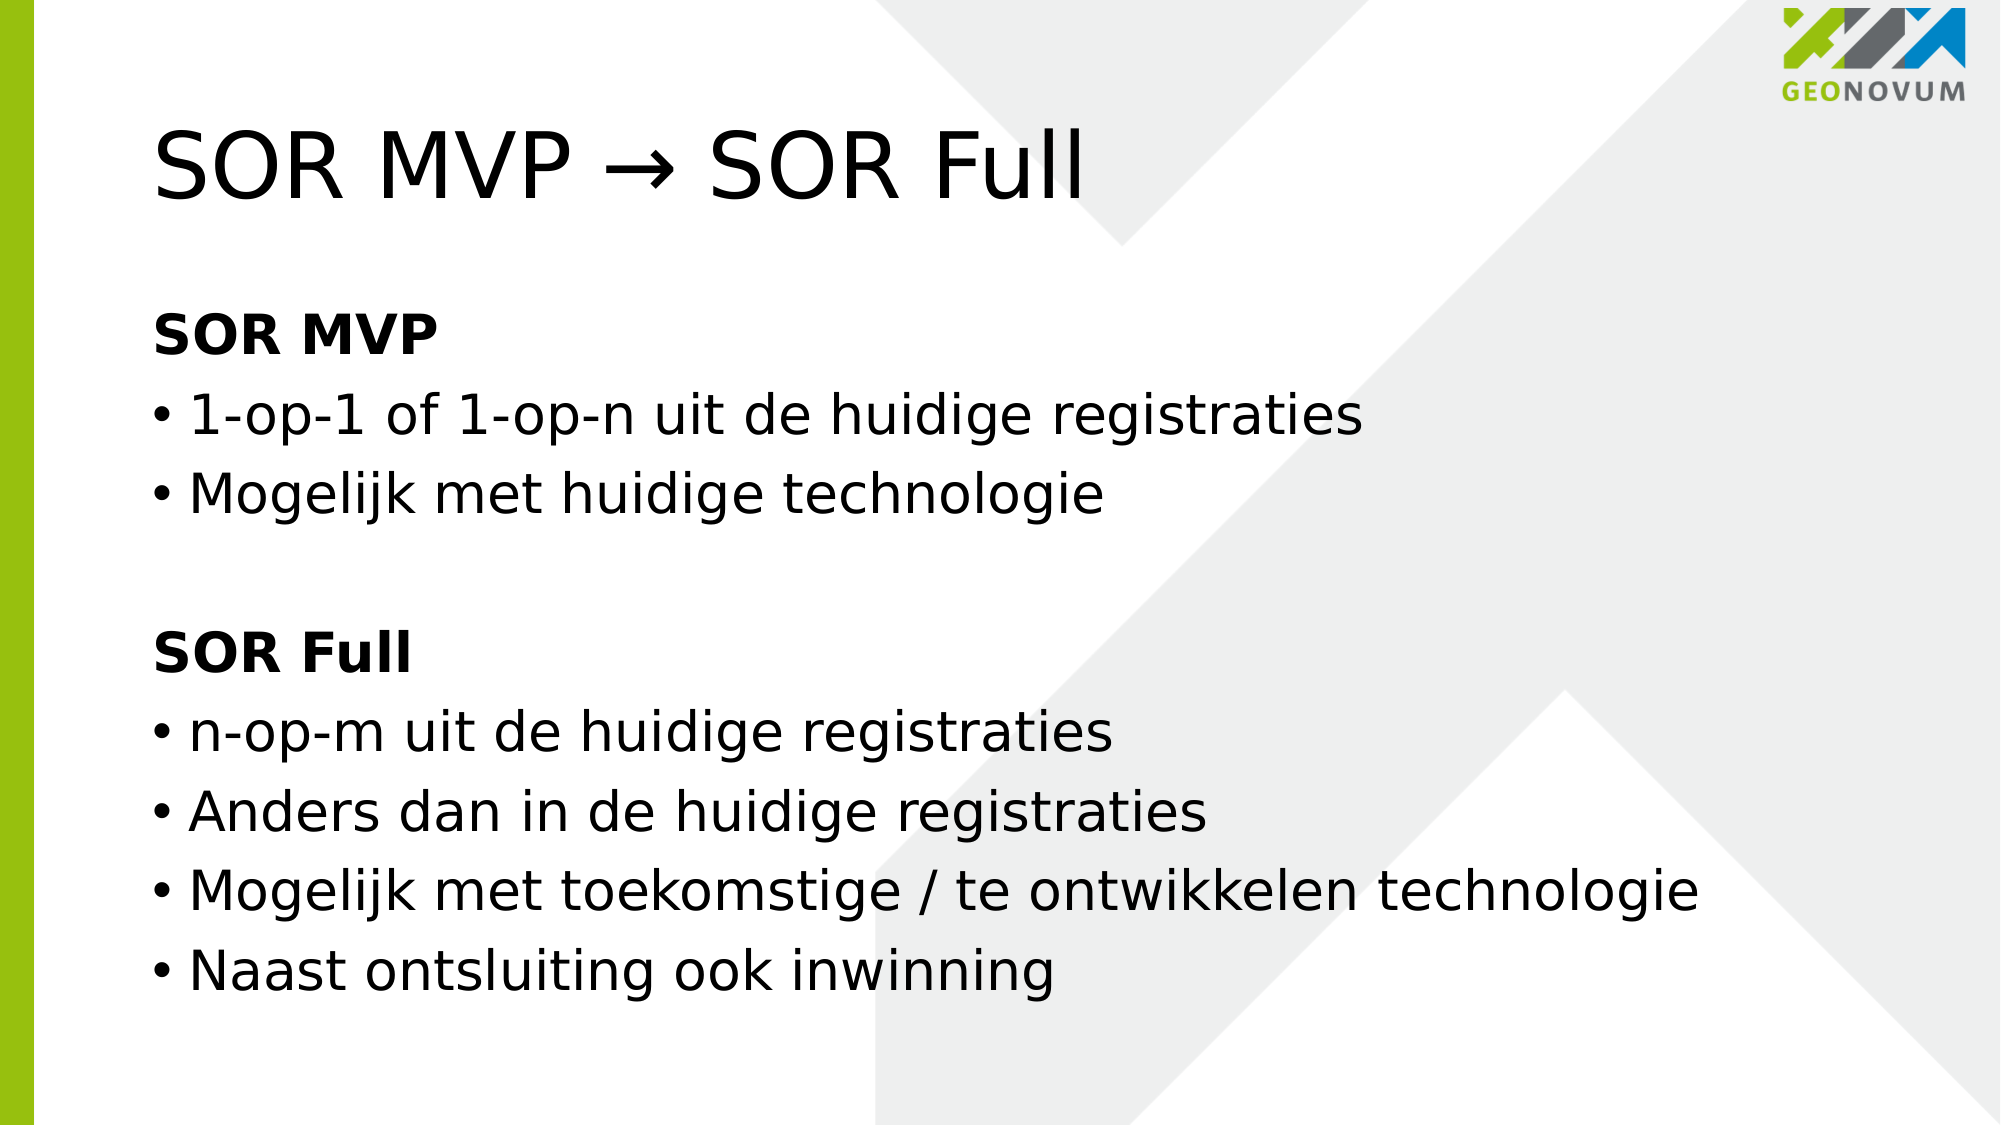

# SOR MVP → SOR Full
SOR MVP
1-op-1 of 1-op-n uit de huidige registraties
Mogelijk met huidige technologie

SOR Full
n-op-m uit de huidige registraties
Anders dan in de huidige registraties
Mogelijk met toekomstige / te ontwikkelen technologie
Naast ontsluiting ook inwinning